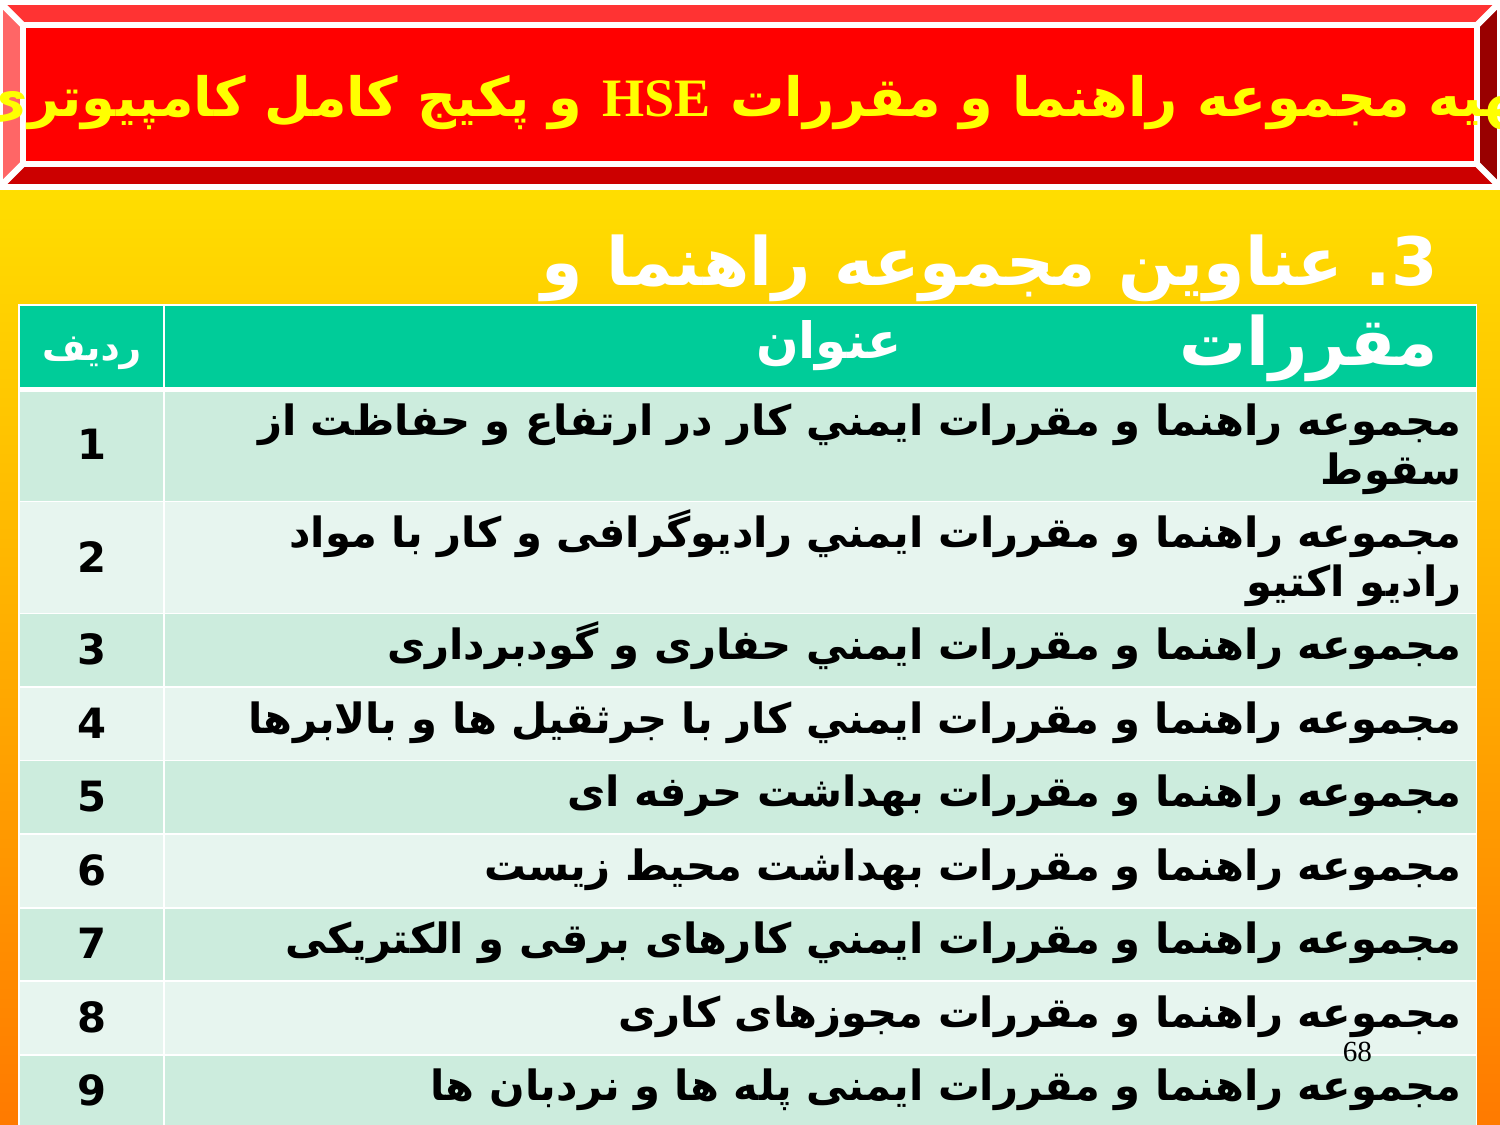

مرحله تهیه مجموعه راهنما و مقررات HSE و پکیج کامل کامپیوتری (ادامه)

3. عناوين مجموعه راهنما و مقررات
| رديف | عنوان |
| --- | --- |
| 1 | مجموعه راهنما و مقررات ايمني کار در ارتفاع و حفاظت از سقوط |
| 2 | مجموعه راهنما و مقررات ايمني رادیوگرافی و کار با مواد رادیو اکتیو |
| 3 | مجموعه راهنما و مقررات ايمني حفاری و گودبرداری |
| 4 | مجموعه راهنما و مقررات ايمني کار با جرثقیل ها و بالابرها |
| 5 | مجموعه راهنما و مقررات بهداشت حرفه ای |
| 6 | مجموعه راهنما و مقررات بهداشت محیط زیست |
| 7 | مجموعه راهنما و مقررات ايمني کارهای برقی و الکتریکی |
| 8 | مجموعه راهنما و مقررات مجوزهای کاری |
| 9 | مجموعه راهنما و مقررات ایمنی پله ها و نردبان ها |
| 10 | مجموعه راهنما و مقررات ایمنی مواد شیمیایی - سولفيد هيدرو‍ژن و غيره |
68